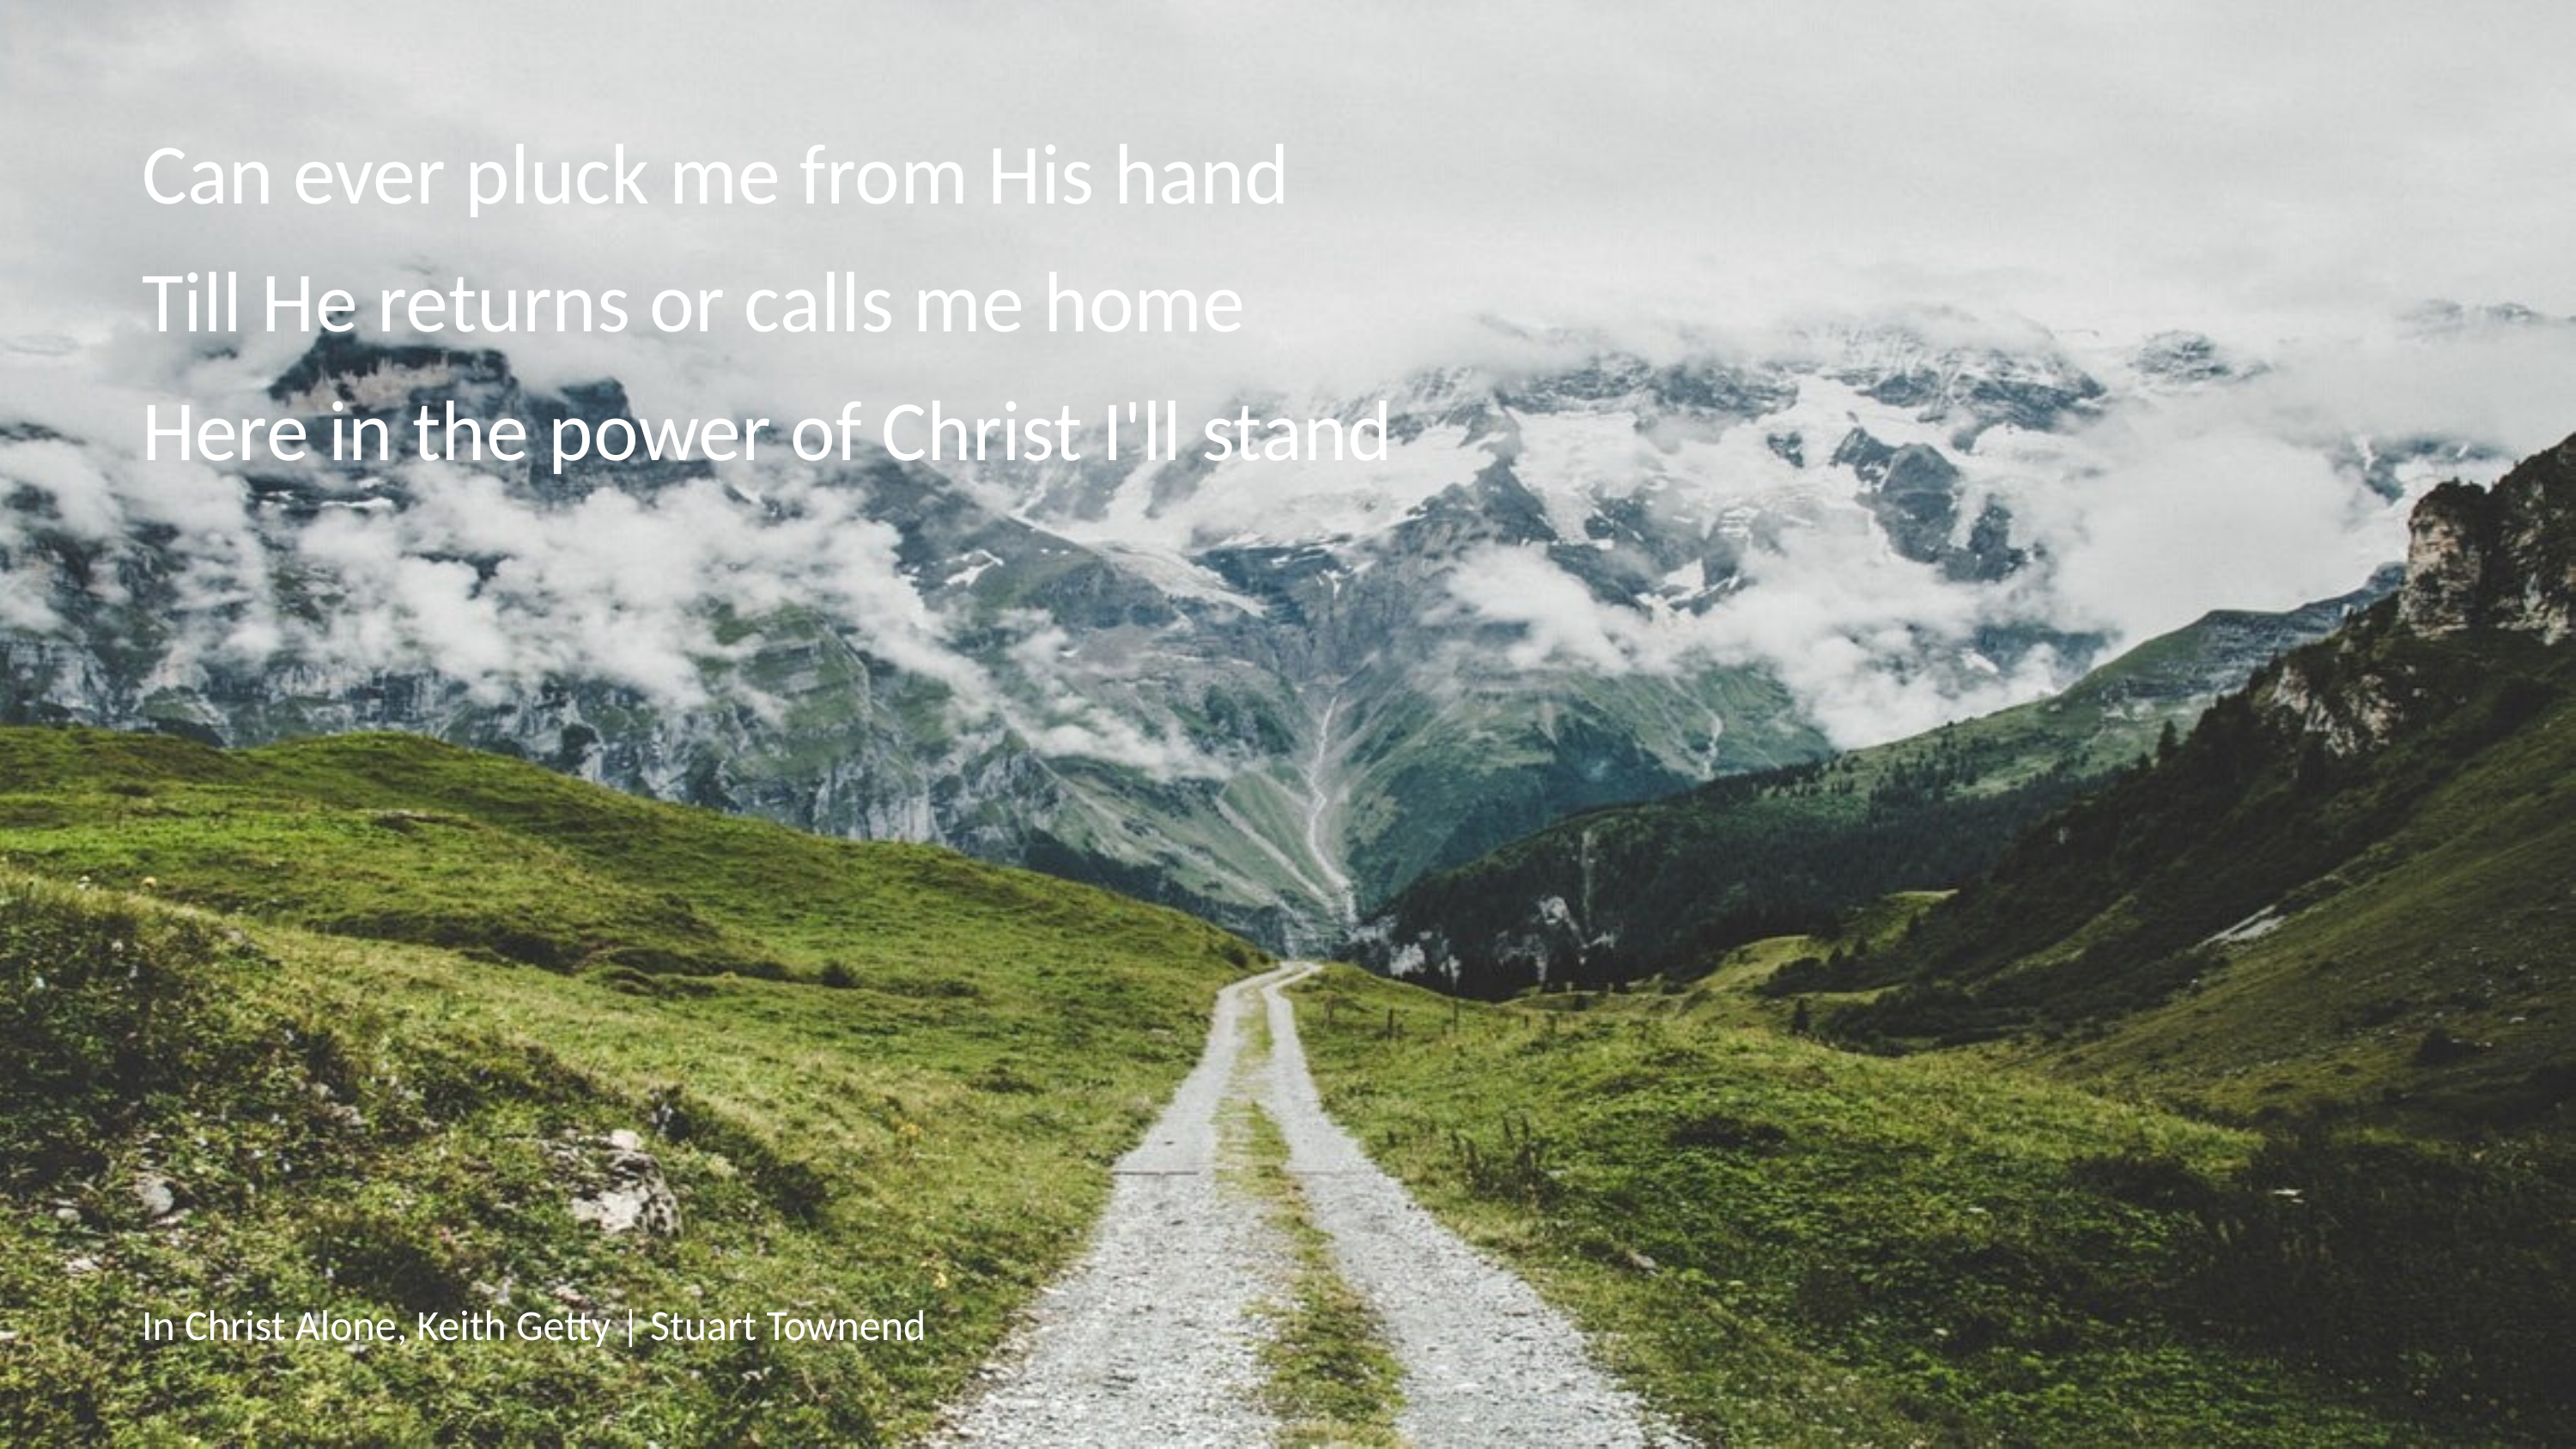

Can ever pluck me from His hand
Till He returns or calls me home
Here in the power of Christ I'll stand

# In Christ Alone, Keith Getty | Stuart Townend